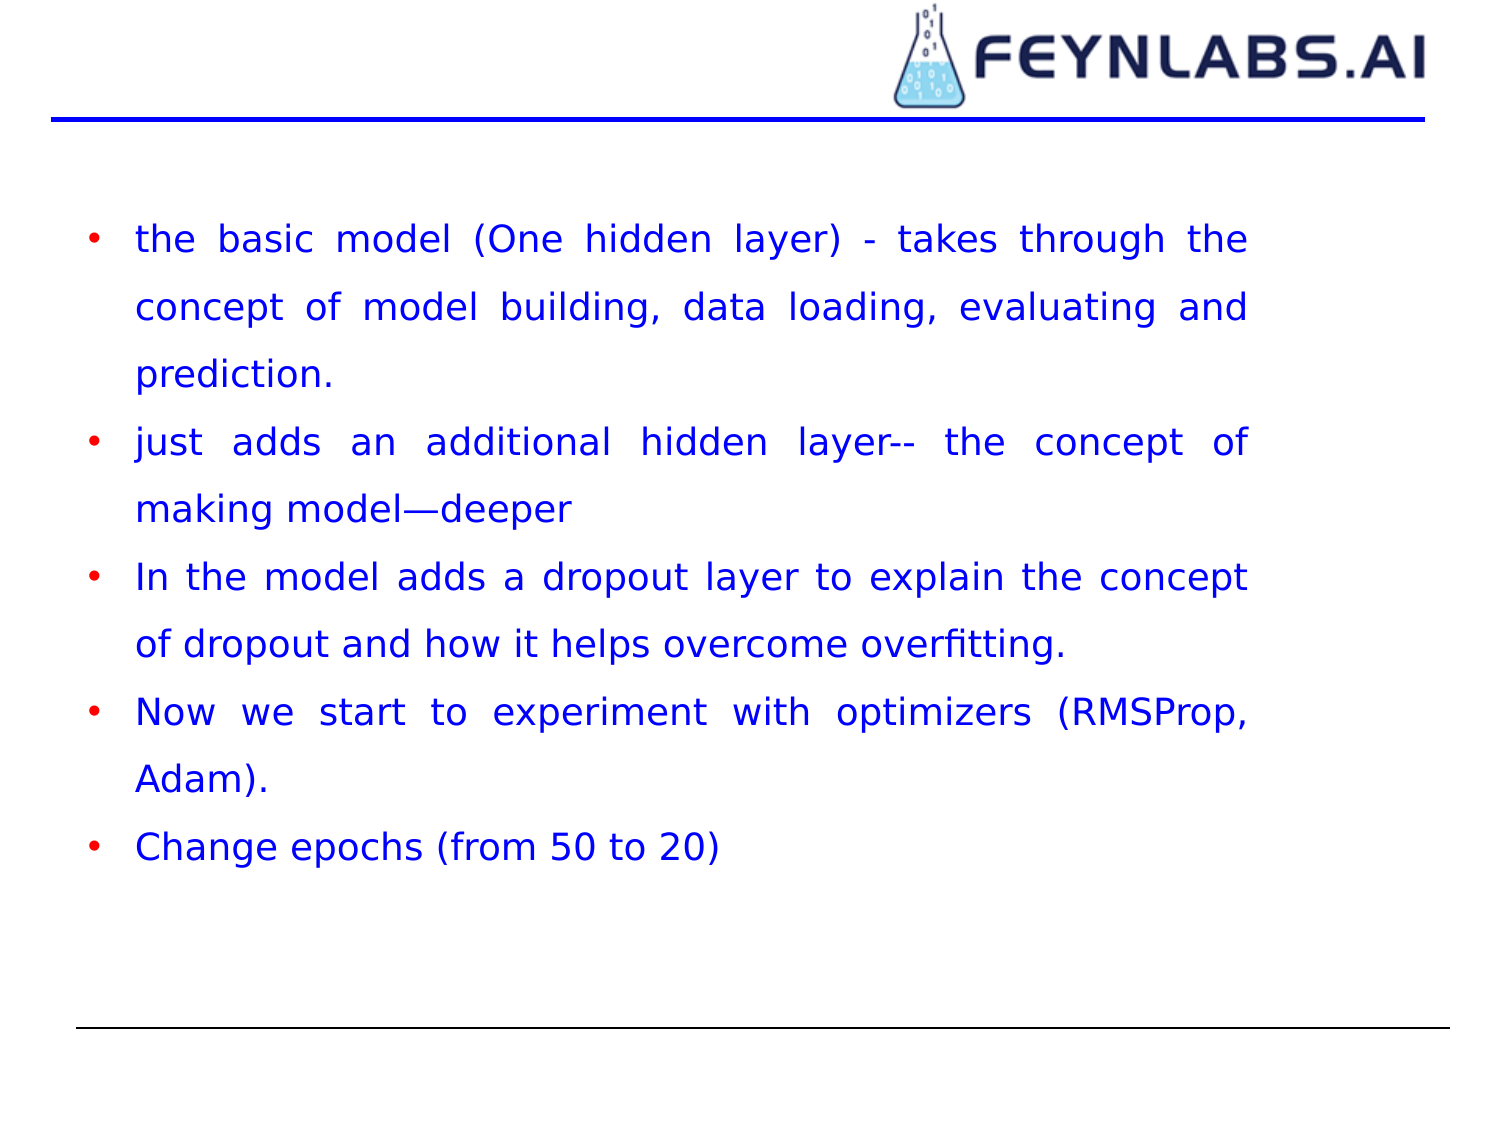

the basic model (One hidden layer) - takes through the concept of model building, data loading, evaluating and prediction.
just adds an additional hidden layer-- the concept of making model—deeper
In the model adds a dropout layer to explain the concept of dropout and how it helps overcome overfitting.
Now we start to experiment with optimizers (RMSProp, Adam).
Change epochs (from 50 to 20)